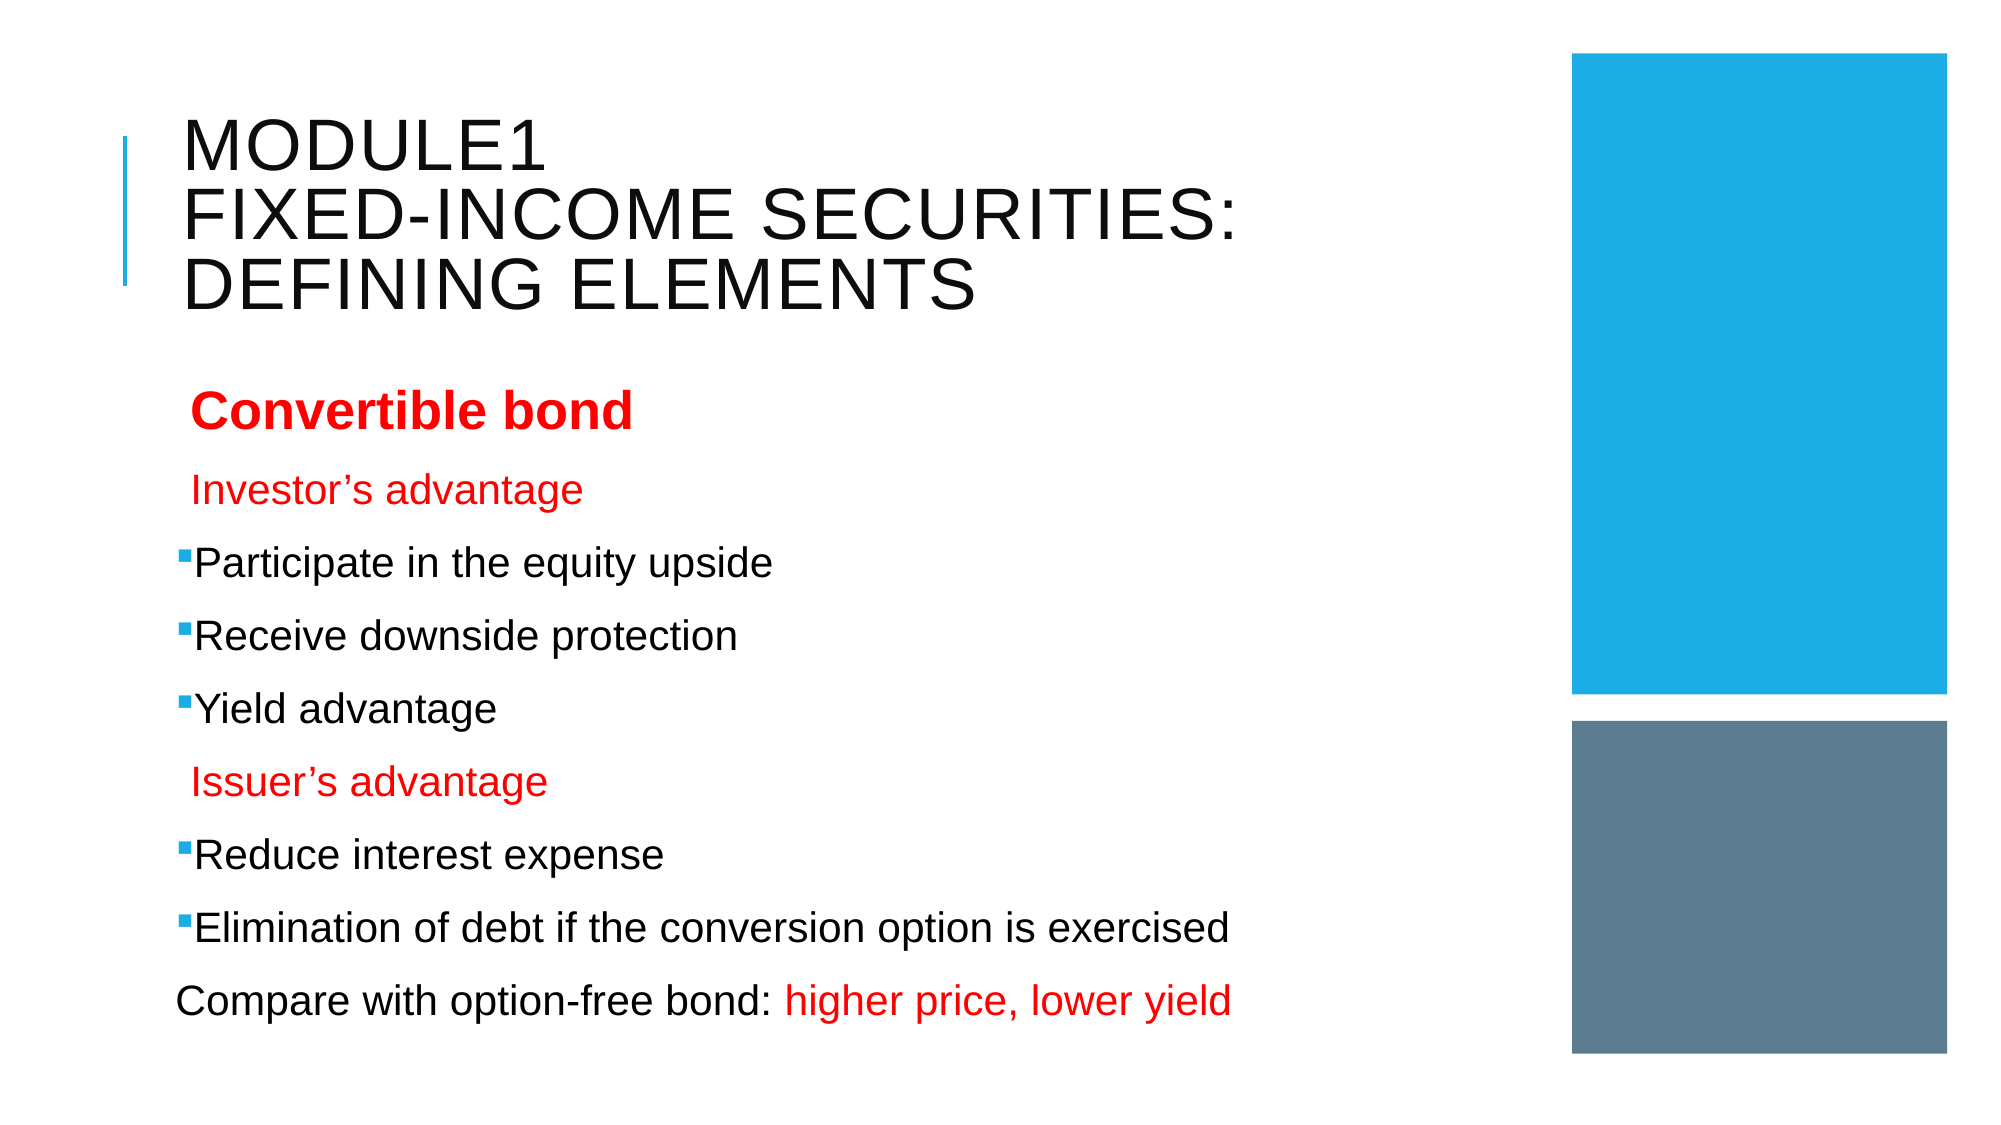

# Module1 Fixed-Income Securities: Defining Elements
Convertible bond
Investor’s advantage
Participate in the equity upside
Receive downside protection
Yield advantage
Issuer’s advantage
Reduce interest expense
Elimination of debt if the conversion option is exercised
Compare with option-free bond: higher price, lower yield